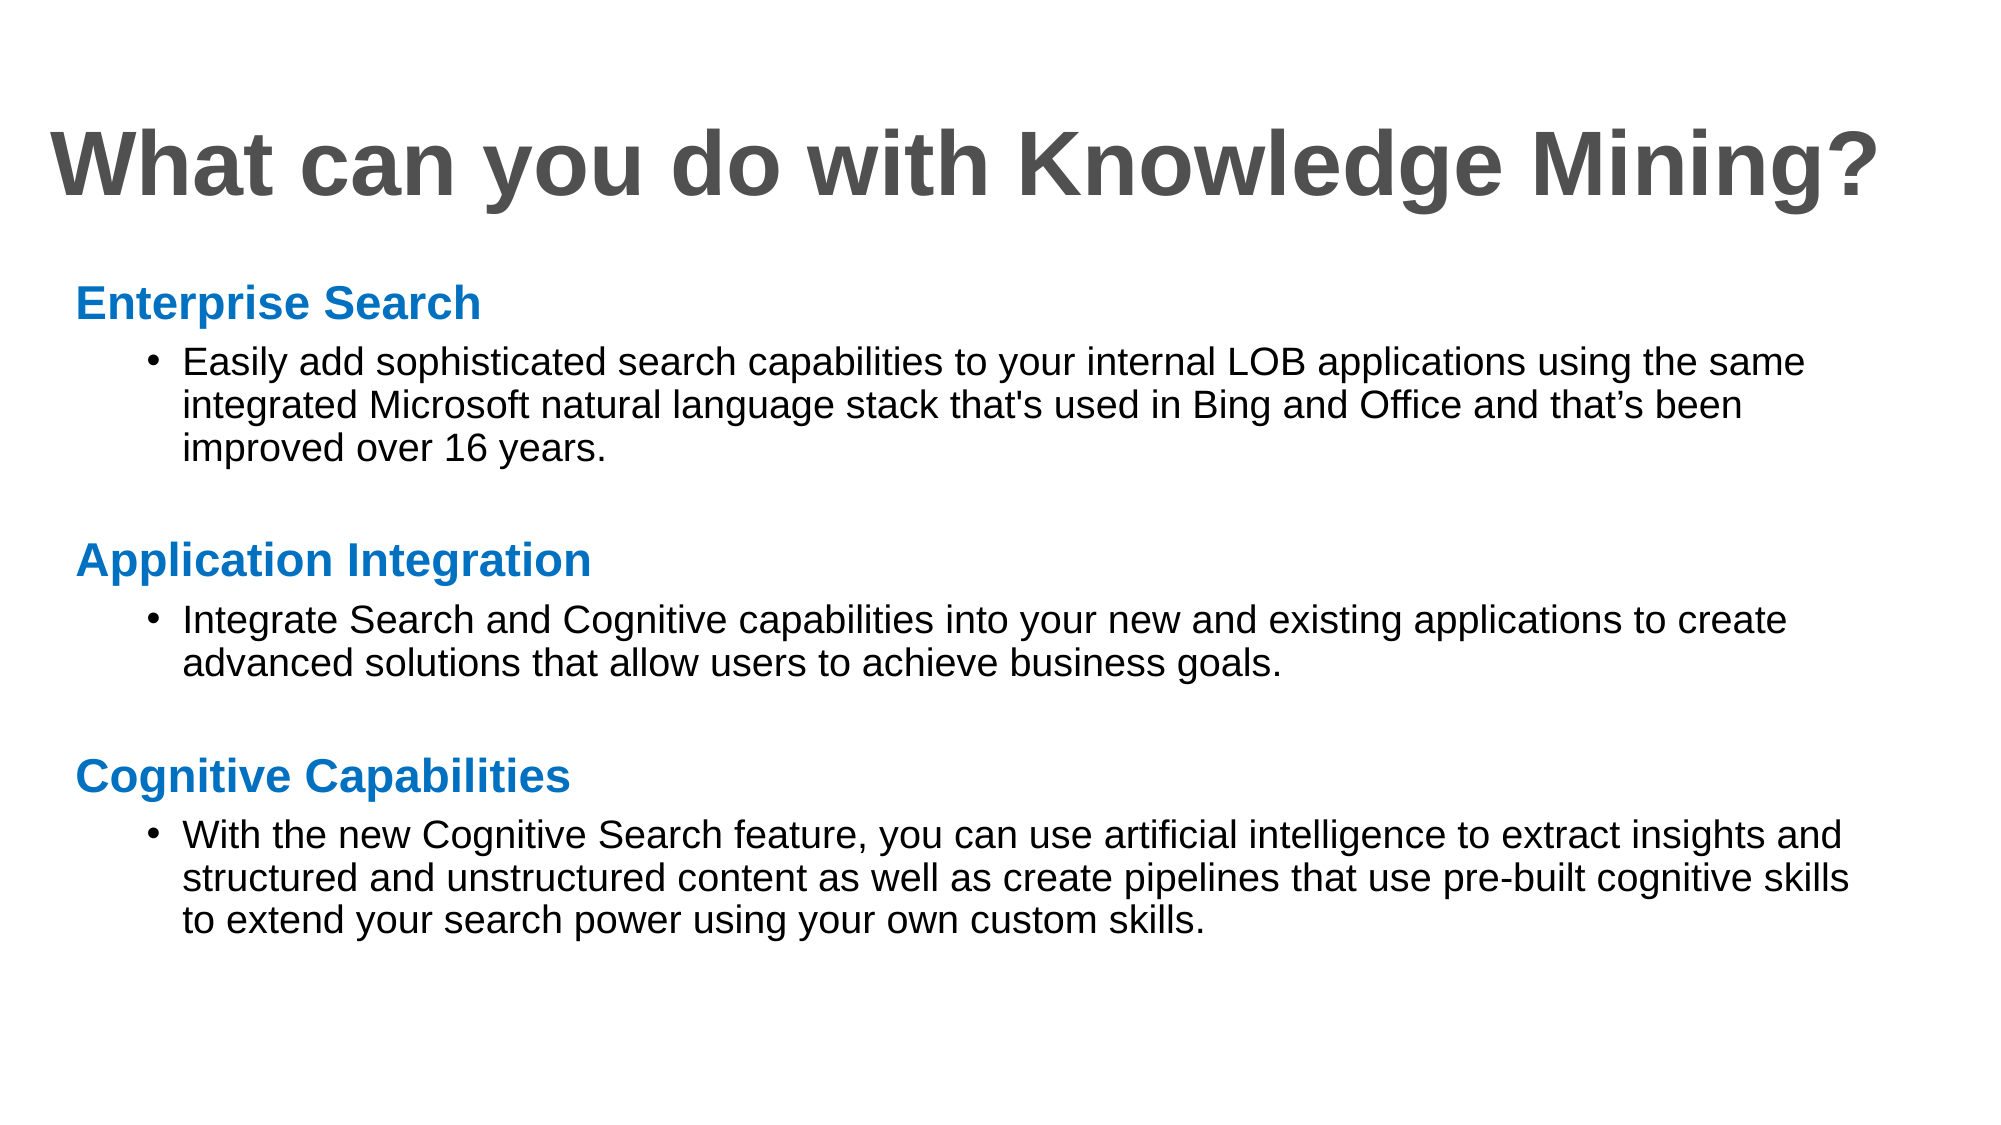

What can you do with Knowledge Mining?
Enterprise Search
Easily add sophisticated search capabilities to your internal LOB applications using the same integrated Microsoft natural language stack that's used in Bing and Office and that’s been improved over 16 years.

Application Integration
Integrate Search and Cognitive capabilities into your new and existing applications to create advanced solutions that allow users to achieve business goals.

Cognitive Capabilities
With the new Cognitive Search feature, you can use artificial intelligence to extract insights and structured and unstructured content as well as create pipelines that use pre-built cognitive skills to extend your search power using your own custom skills.